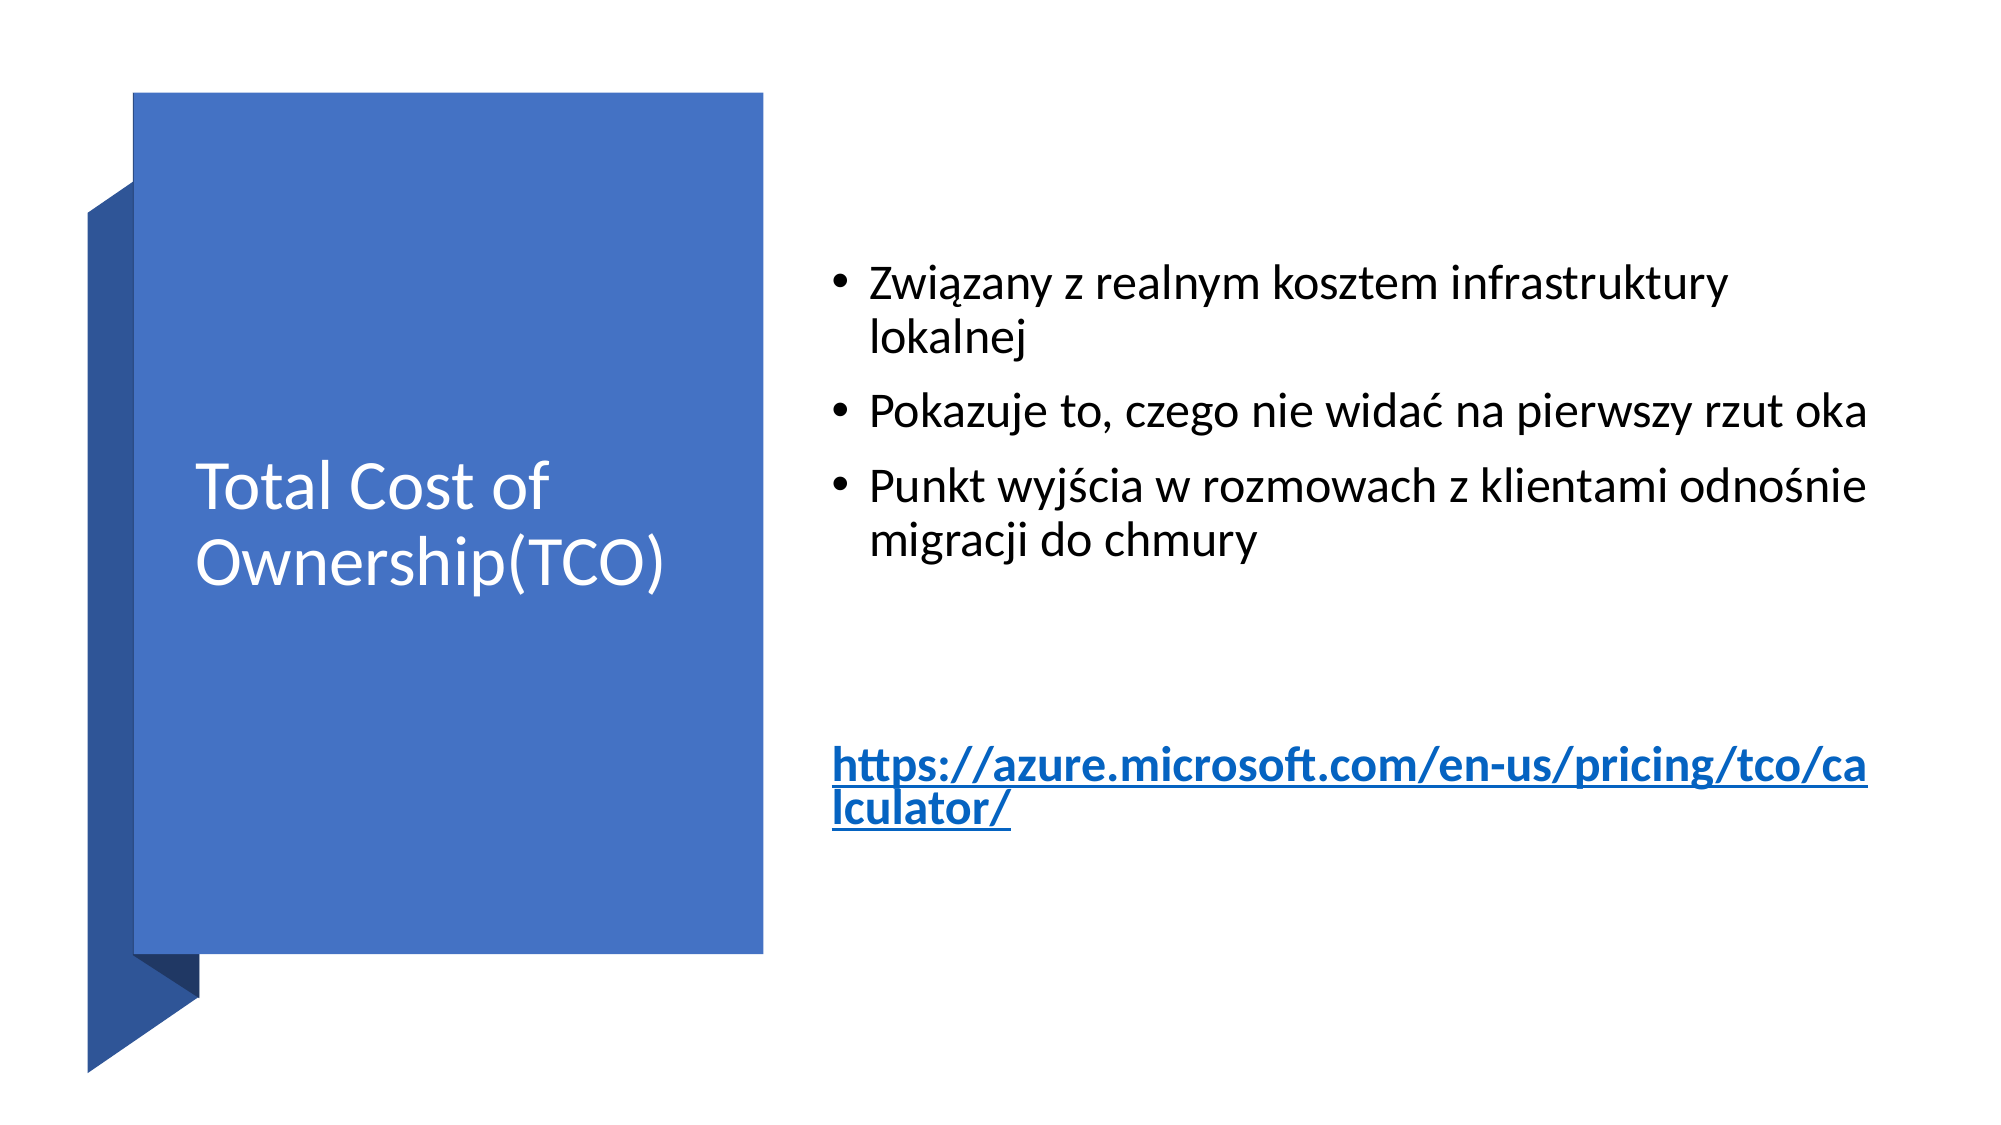

# Total Cost of Ownership(TCO)
Związany z realnym kosztem infrastruktury lokalnej
Pokazuje to, czego nie widać na pierwszy rzut oka
Punkt wyjścia w rozmowach z klientami odnośnie migracji do chmury

https://azure.microsoft.com/en-us/pricing/tco/calculator/